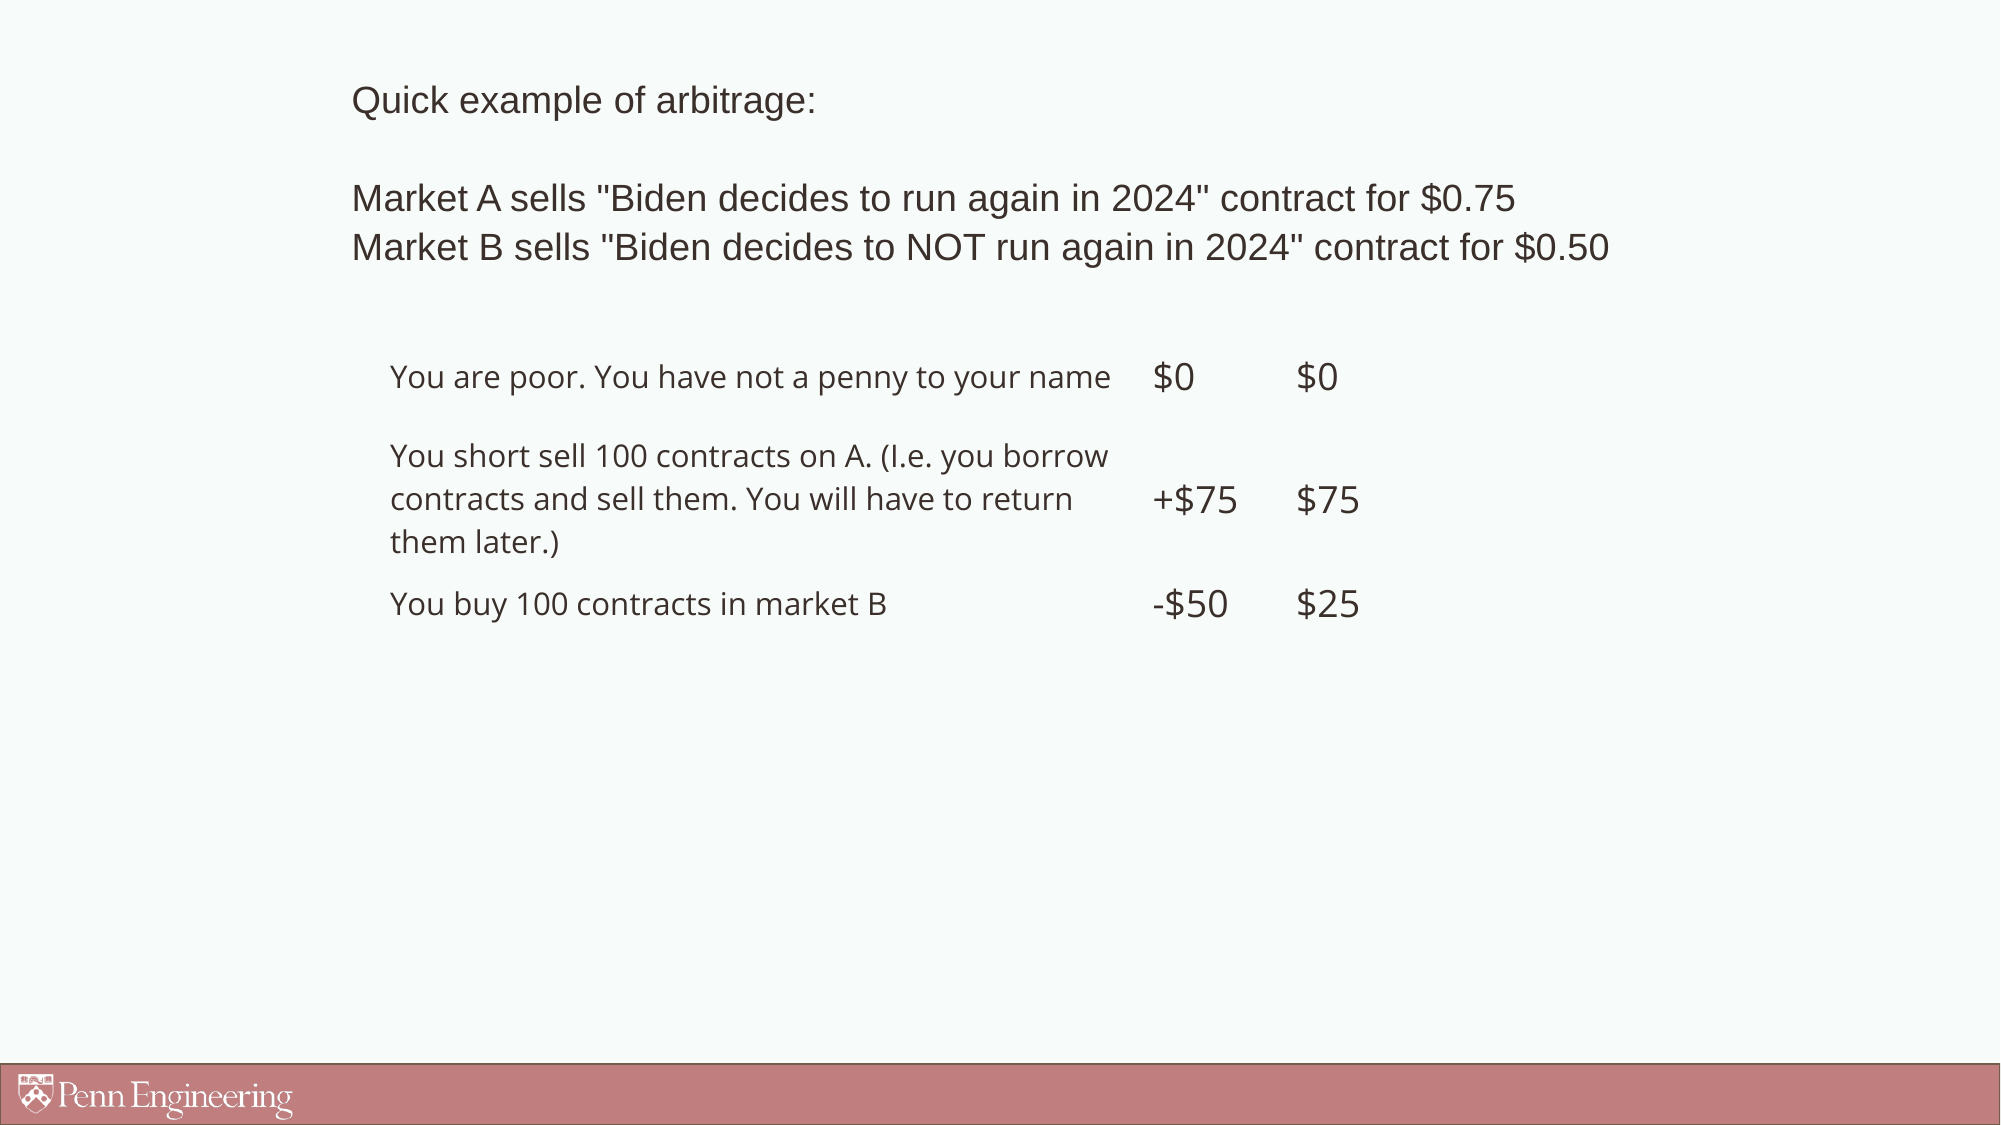

Quick example of arbitrage:

Market A sells "Biden decides to run again in 2024" contract for $0.75
Market B sells "Biden decides to NOT run again in 2024" contract for $0.50
| You are poor. You have not a penny to your name | $0 | $0 |
| --- | --- | --- |
| You short sell 100 contracts on A. (I.e. you borrow contracts and sell them. You will have to return them later.) | +$75 | $75 |
| You buy 100 contracts in market B | -$50 | $25 |
|  |  |  |
|  |  |  |
|  |  |  |